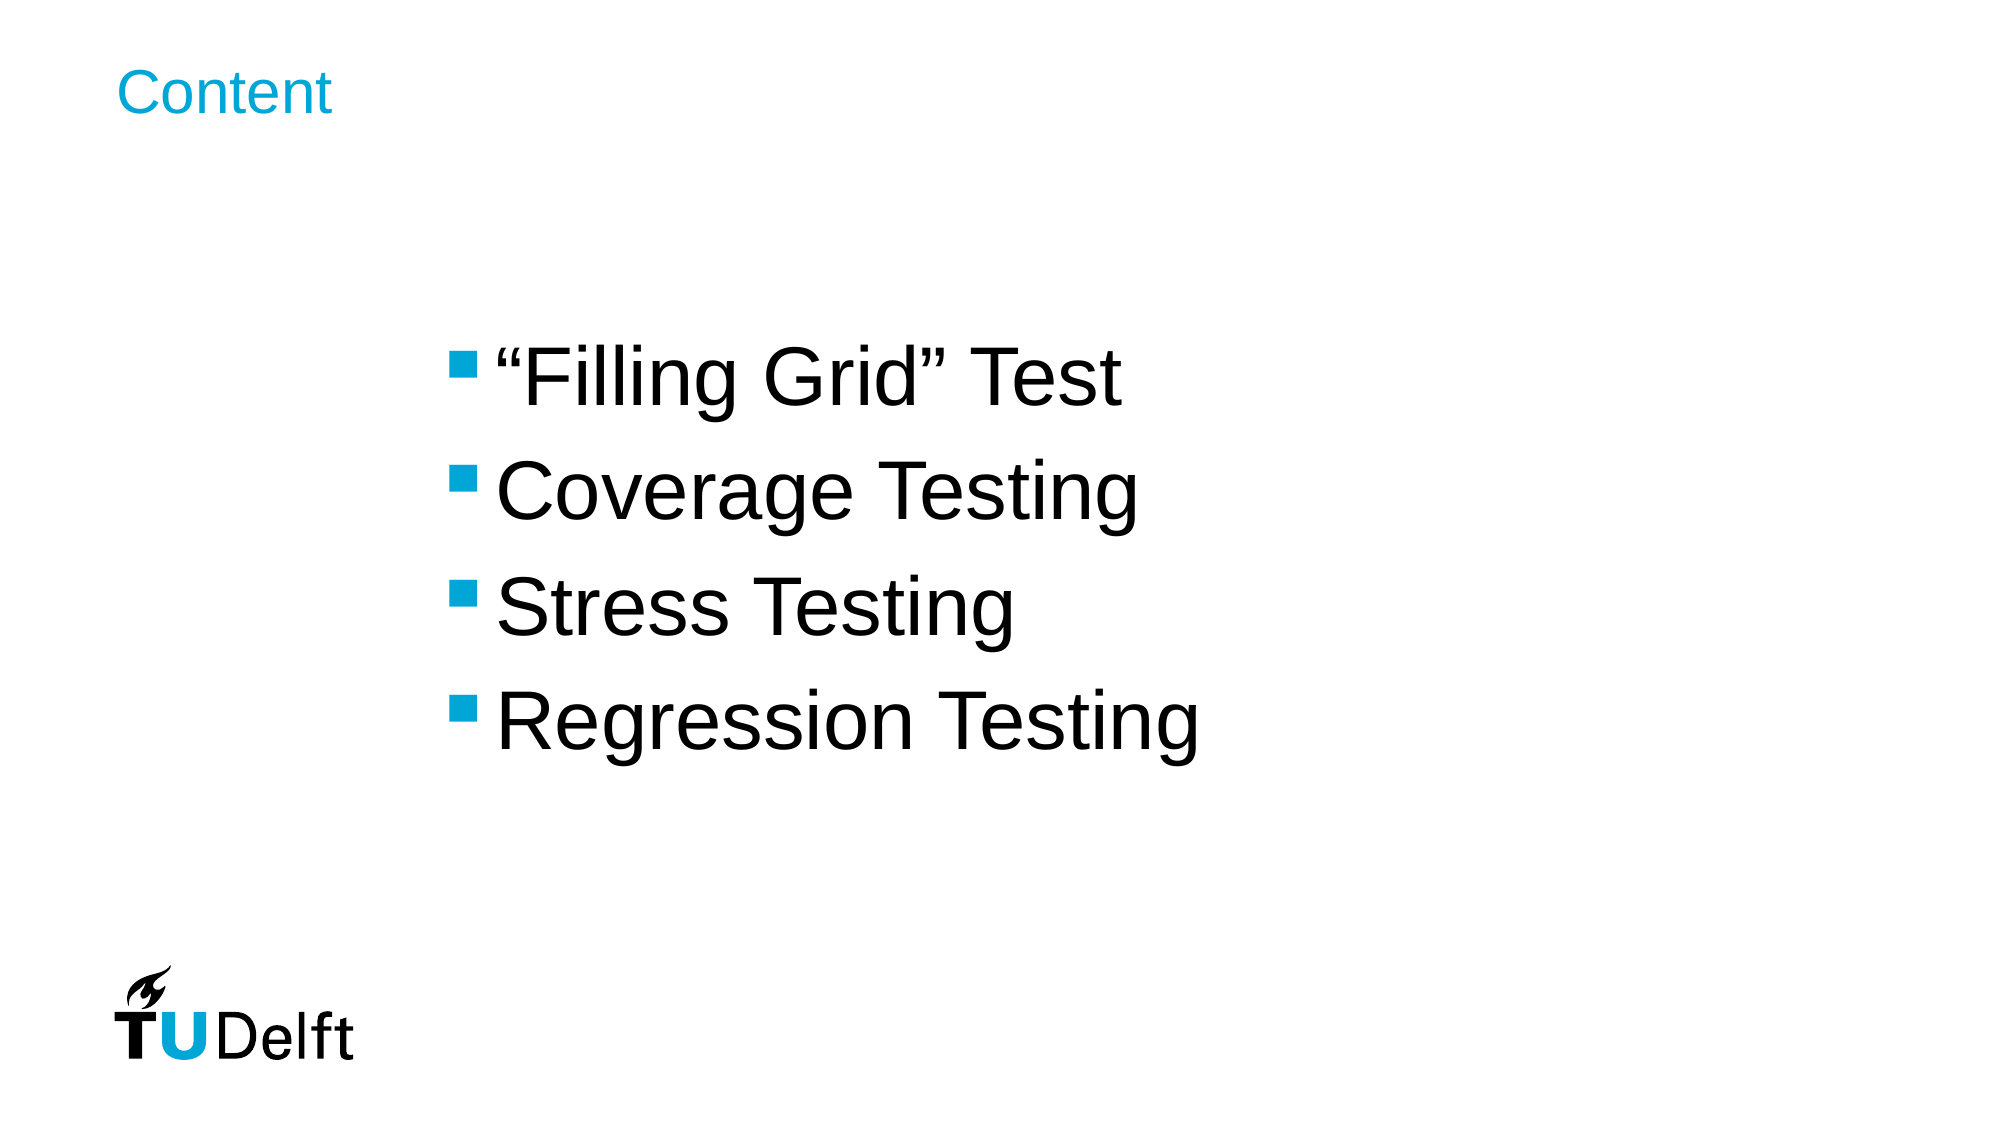

# Content
“Filling Grid” Test
Coverage Testing
Stress Testing
Regression Testing